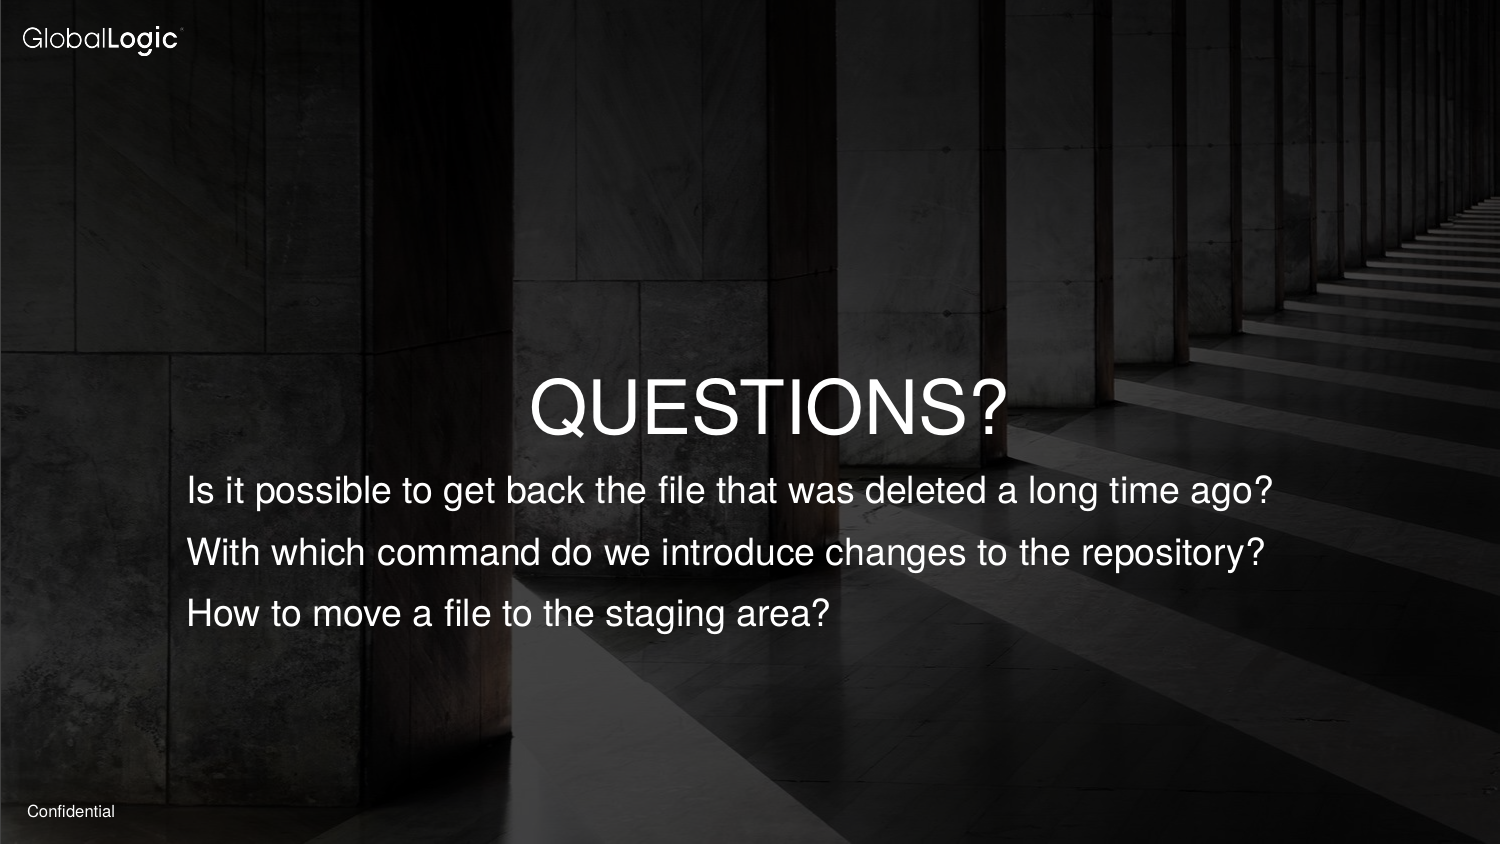

QUESTIONS?
Is it possible to get back the file that was deleted a long time ago?
With which command do we introduce changes to the repository?
How to move a file to the staging area?